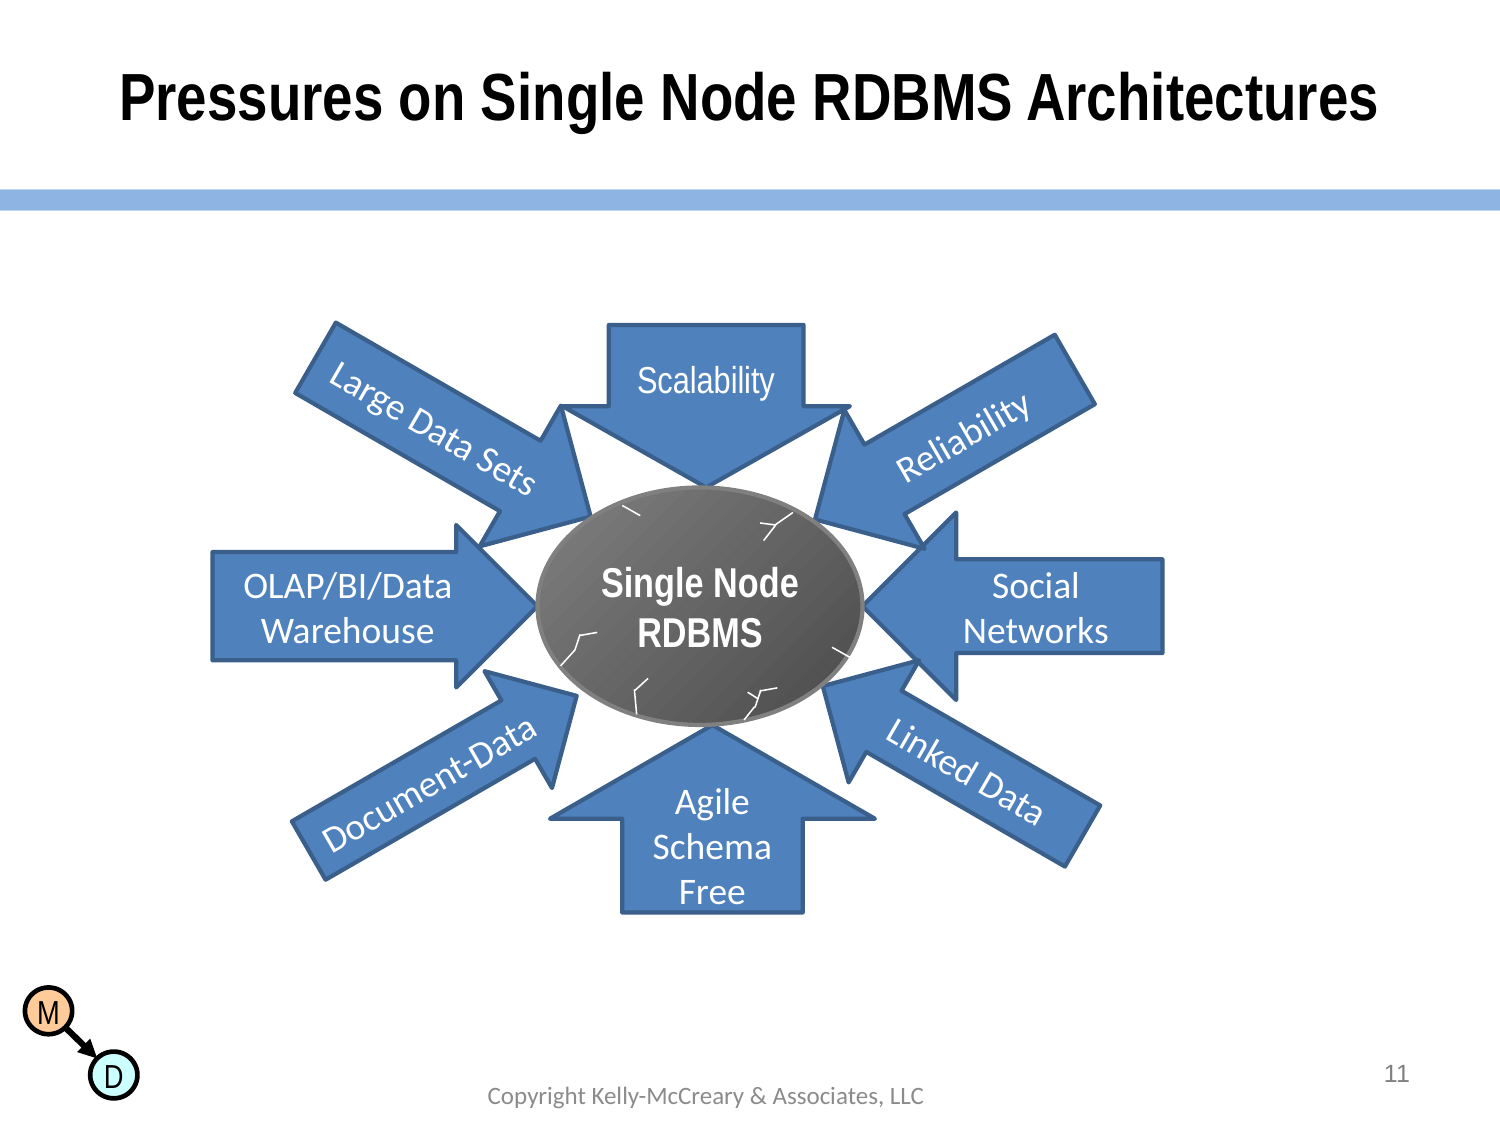

# Pressures on Single Node RDBMS Architectures
Scalability
Large Data Sets
Reliability
Single Node
RDBMS
Social Networks
OLAP/BI/Data
Warehouse
Linked Data
Document-Data
Agile
Schema Free
11
Copyright Kelly-McCreary & Associates, LLC